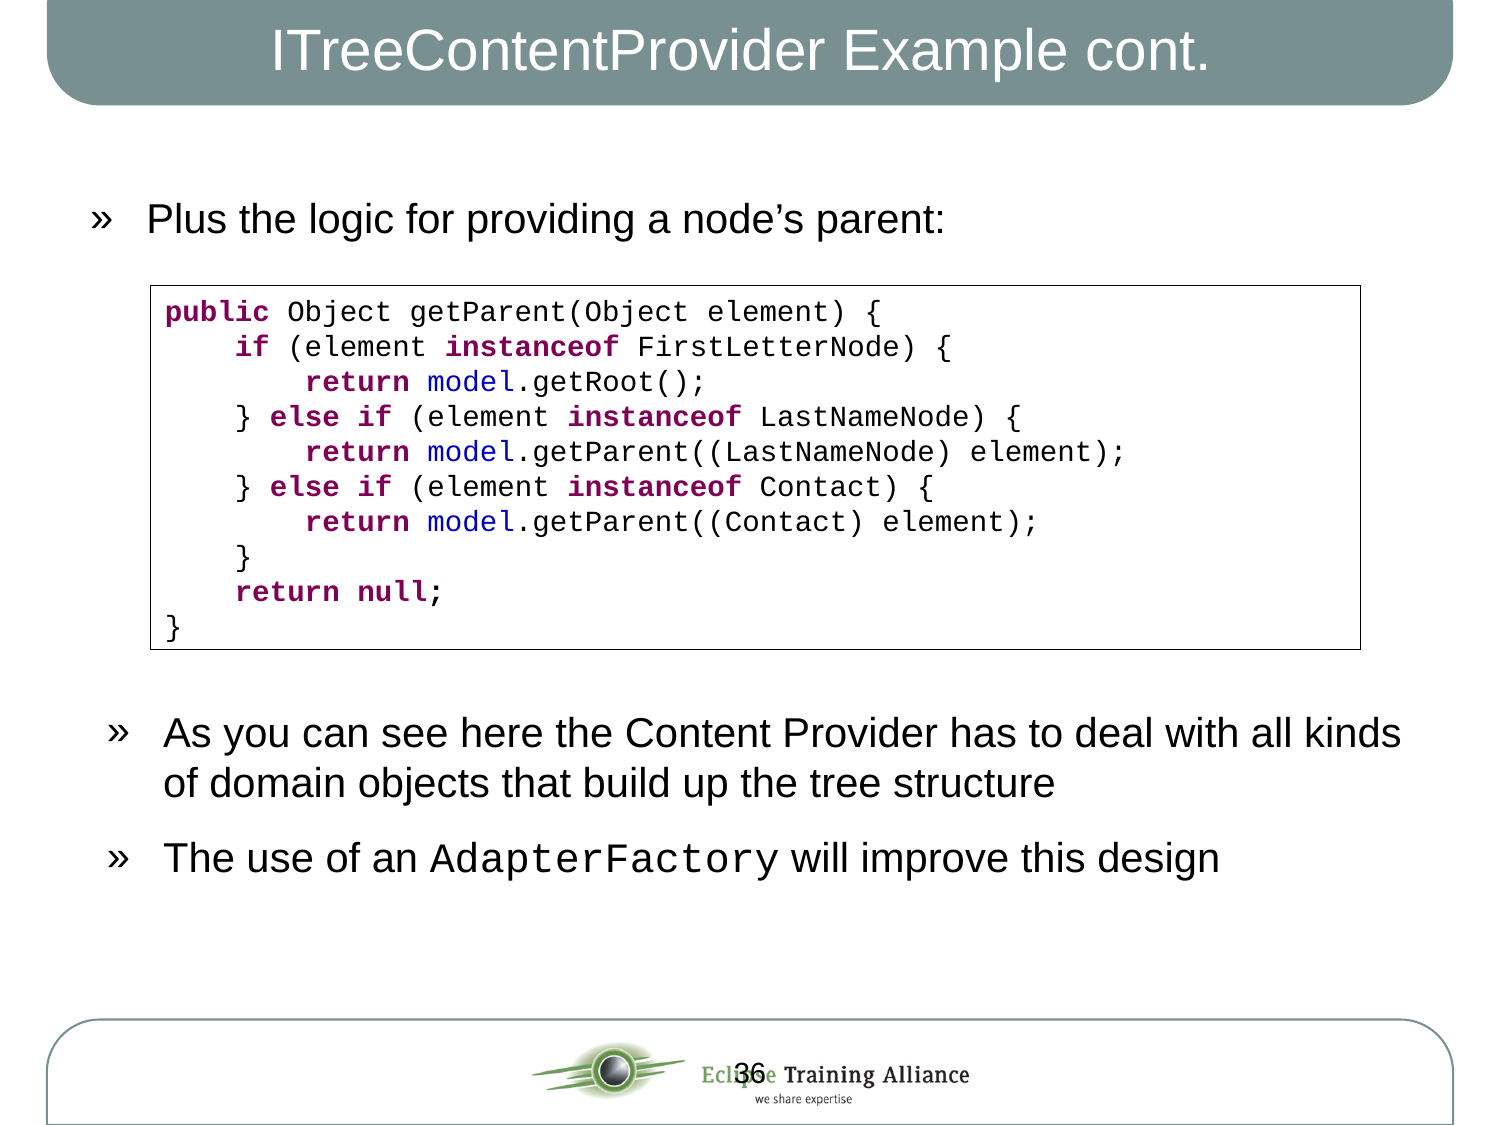

# ITreeContentProvider Example cont.
Plus the logic for providing a node’s parent:
public Object getParent(Object element) {
    if (element instanceof FirstLetterNode) {
        return model.getRoot();
    } else if (element instanceof LastNameNode) {
        return model.getParent((LastNameNode) element);
    } else if (element instanceof Contact) {
        return model.getParent((Contact) element);
    }
    return null;
}
As you can see here the Content Provider has to deal with all kinds of domain objects that build up the tree structure
The use of an AdapterFactory will improve this design
36